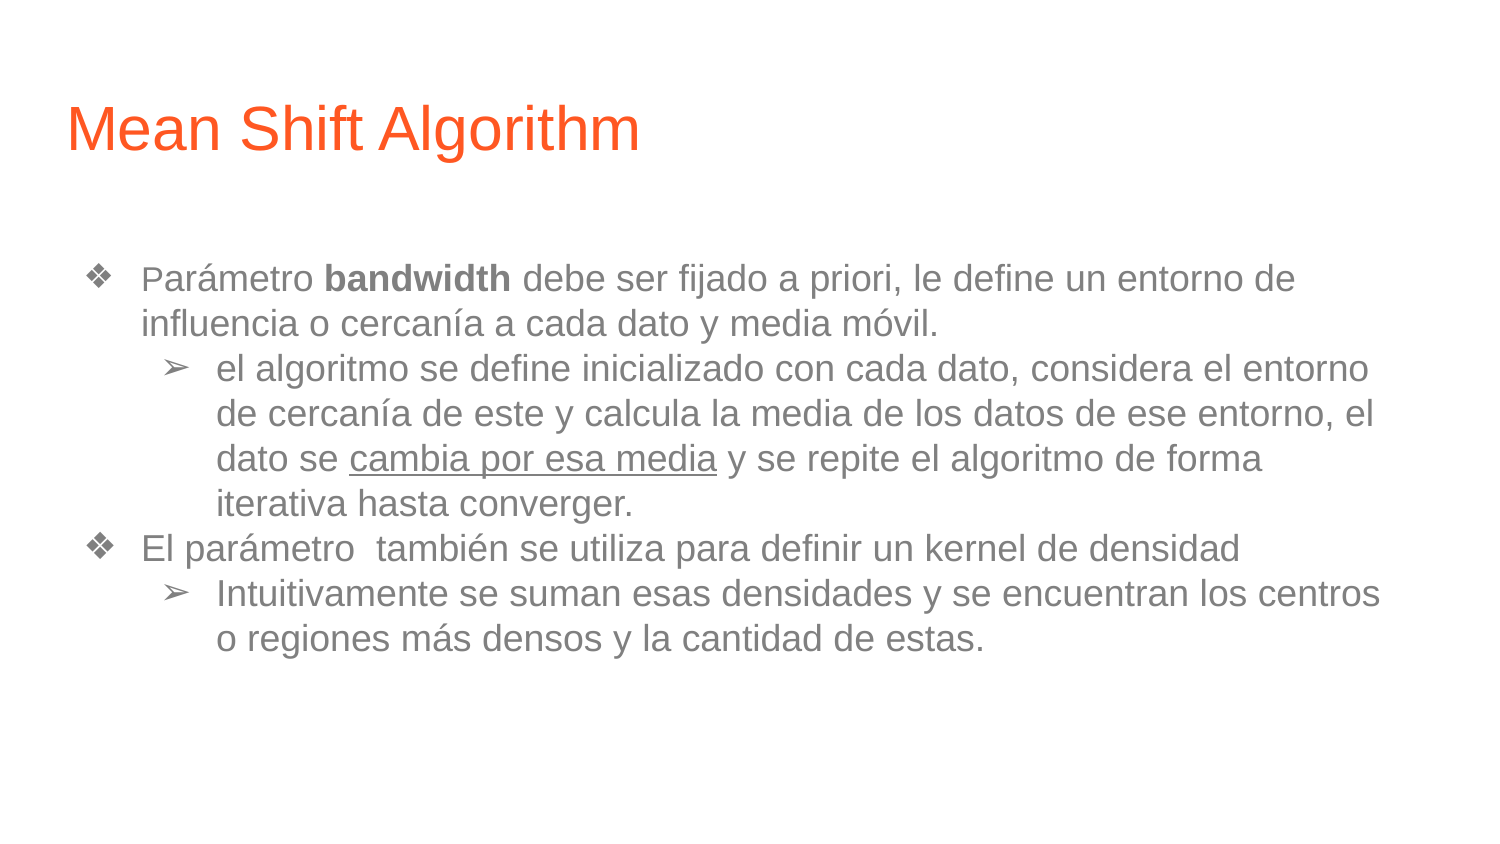

Mean Shift Algorithm
Parámetro bandwidth debe ser fijado a priori, le define un entorno de influencia o cercanía a cada dato y media móvil.
el algoritmo se define inicializado con cada dato, considera el entorno de cercanía de este y calcula la media de los datos de ese entorno, el dato se cambia por esa media y se repite el algoritmo de forma iterativa hasta converger.
El parámetro  también se utiliza para definir un kernel de densidad
Intuitivamente se suman esas densidades y se encuentran los centros o regiones más densos y la cantidad de estas.